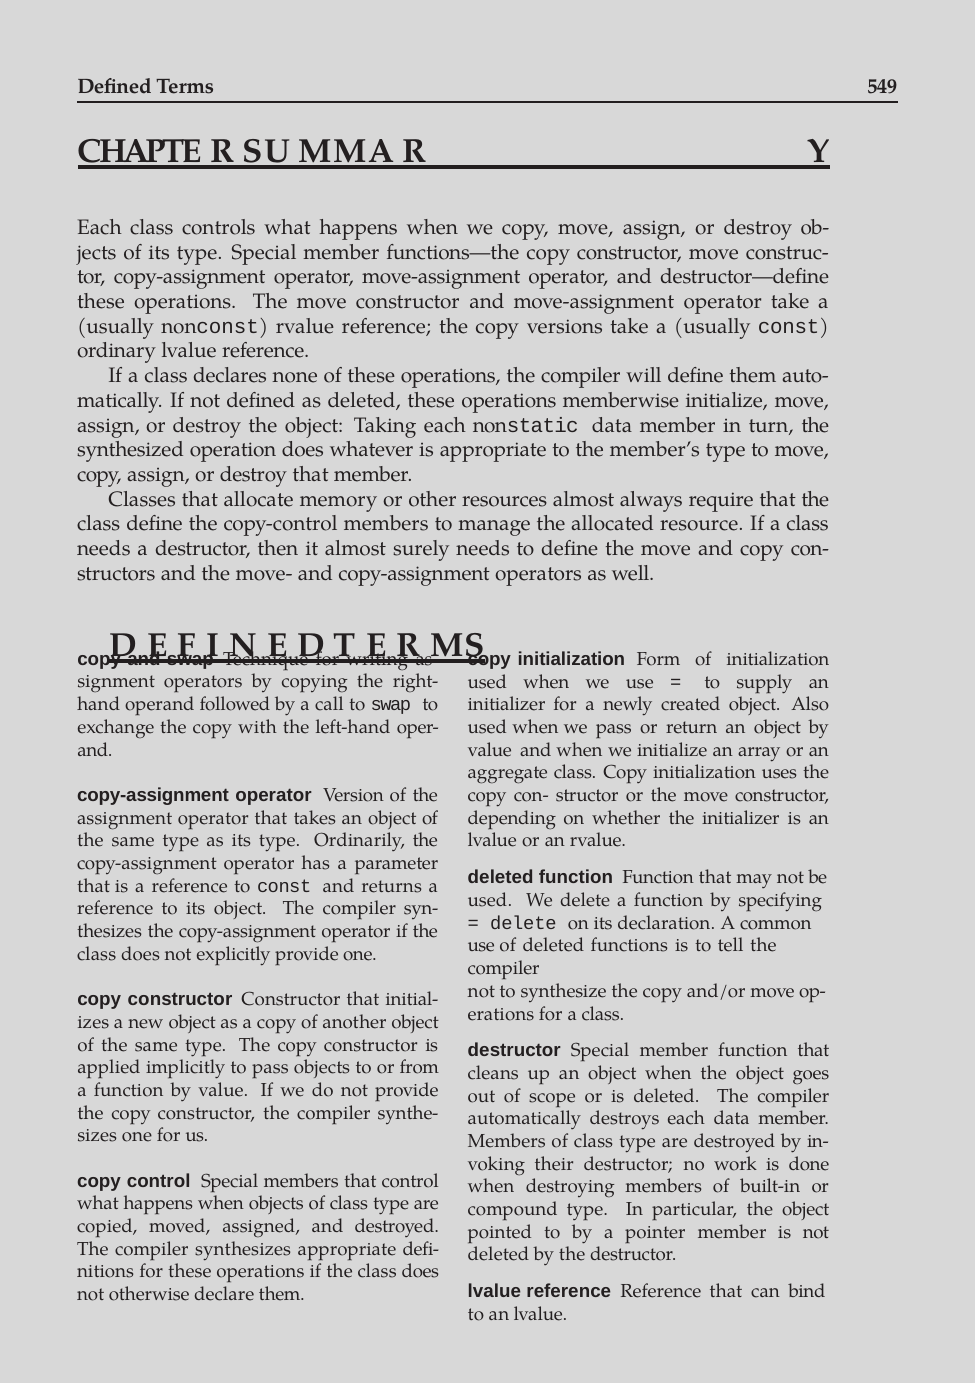

Defined Terms
549

Chapte r Su mma r y
Each class controls what happens when we copy, move, assign, or destroy ob- jects of its type. Special member functions—the copy constructor, move construc- tor, copy-assignment operator, move-assignment operator, and destructor—define these operations. The move constructor and move-assignment operator take a (usually nonconst) rvalue reference; the copy versions take a (usually const) ordinary lvalue reference.
If a class declares none of these operations, the compiler will define them auto- matically. If not defined as deleted, these operations memberwise initialize, move, assign, or destroy the object: Taking each nonstatic data member in turn, the synthesized operation does whatever is appropriate to the member’s type to move, copy, assign, or destroy that member.
Classes that allocate memory or other resources almost always require that the class define the copy-control members to manage the allocated resource. If a class needs a destructor, then it almost surely needs to define the move and copy con- structors and the move- and copy-assignment operators as well.

Defined Terms
copy initialization Form of initialization used when we use = to supply an initializer for a newly created object. Also used when we pass or return an object by value and when we initialize an array or an aggregate class. Copy initialization uses the copy con- structor or the move constructor, depending on whether the initializer is an lvalue or an rvalue.
deleted function Function that may not be used. We delete a function by specifying
= delete on its declaration. A common use of deleted functions is to tell the compiler
not to synthesize the copy and/or move op- erations for a class.
destructor Special member function that cleans up an object when the object goes out of scope or is deleted.  The compiler automatically destroys each data member. Members of class type are destroyed by in- voking their destructor; no work is done when destroying members of built-in or compound type.  In particular, the object pointed to by a pointer member is not deleted by the destructor.
lvalue reference Reference that can bind to an lvalue.
copy and swap Technique for writing as- signment operators by copying the right- hand operand followed by a call to swap to exchange the copy with the left-hand oper- and.
copy-assignment operator Version of the assignment operator that takes an object of the same type as its type. Ordinarily, the copy-assignment operator has a parameter that is a reference to const and returns a reference to its object. The compiler syn- thesizes the copy-assignment operator if the class does not explicitly provide one.
copy constructor Constructor that initial- izes a new object as a copy of another object of the same type. The copy constructor is applied implicitly to pass objects to or from a function by value. If we do not provide the copy constructor, the compiler synthe- sizes one for us.
copy control Special members that control what happens when objects of class type are copied, moved, assigned, and destroyed. The compiler synthesizes appropriate defi- nitions for these operations if the class does not otherwise declare them.